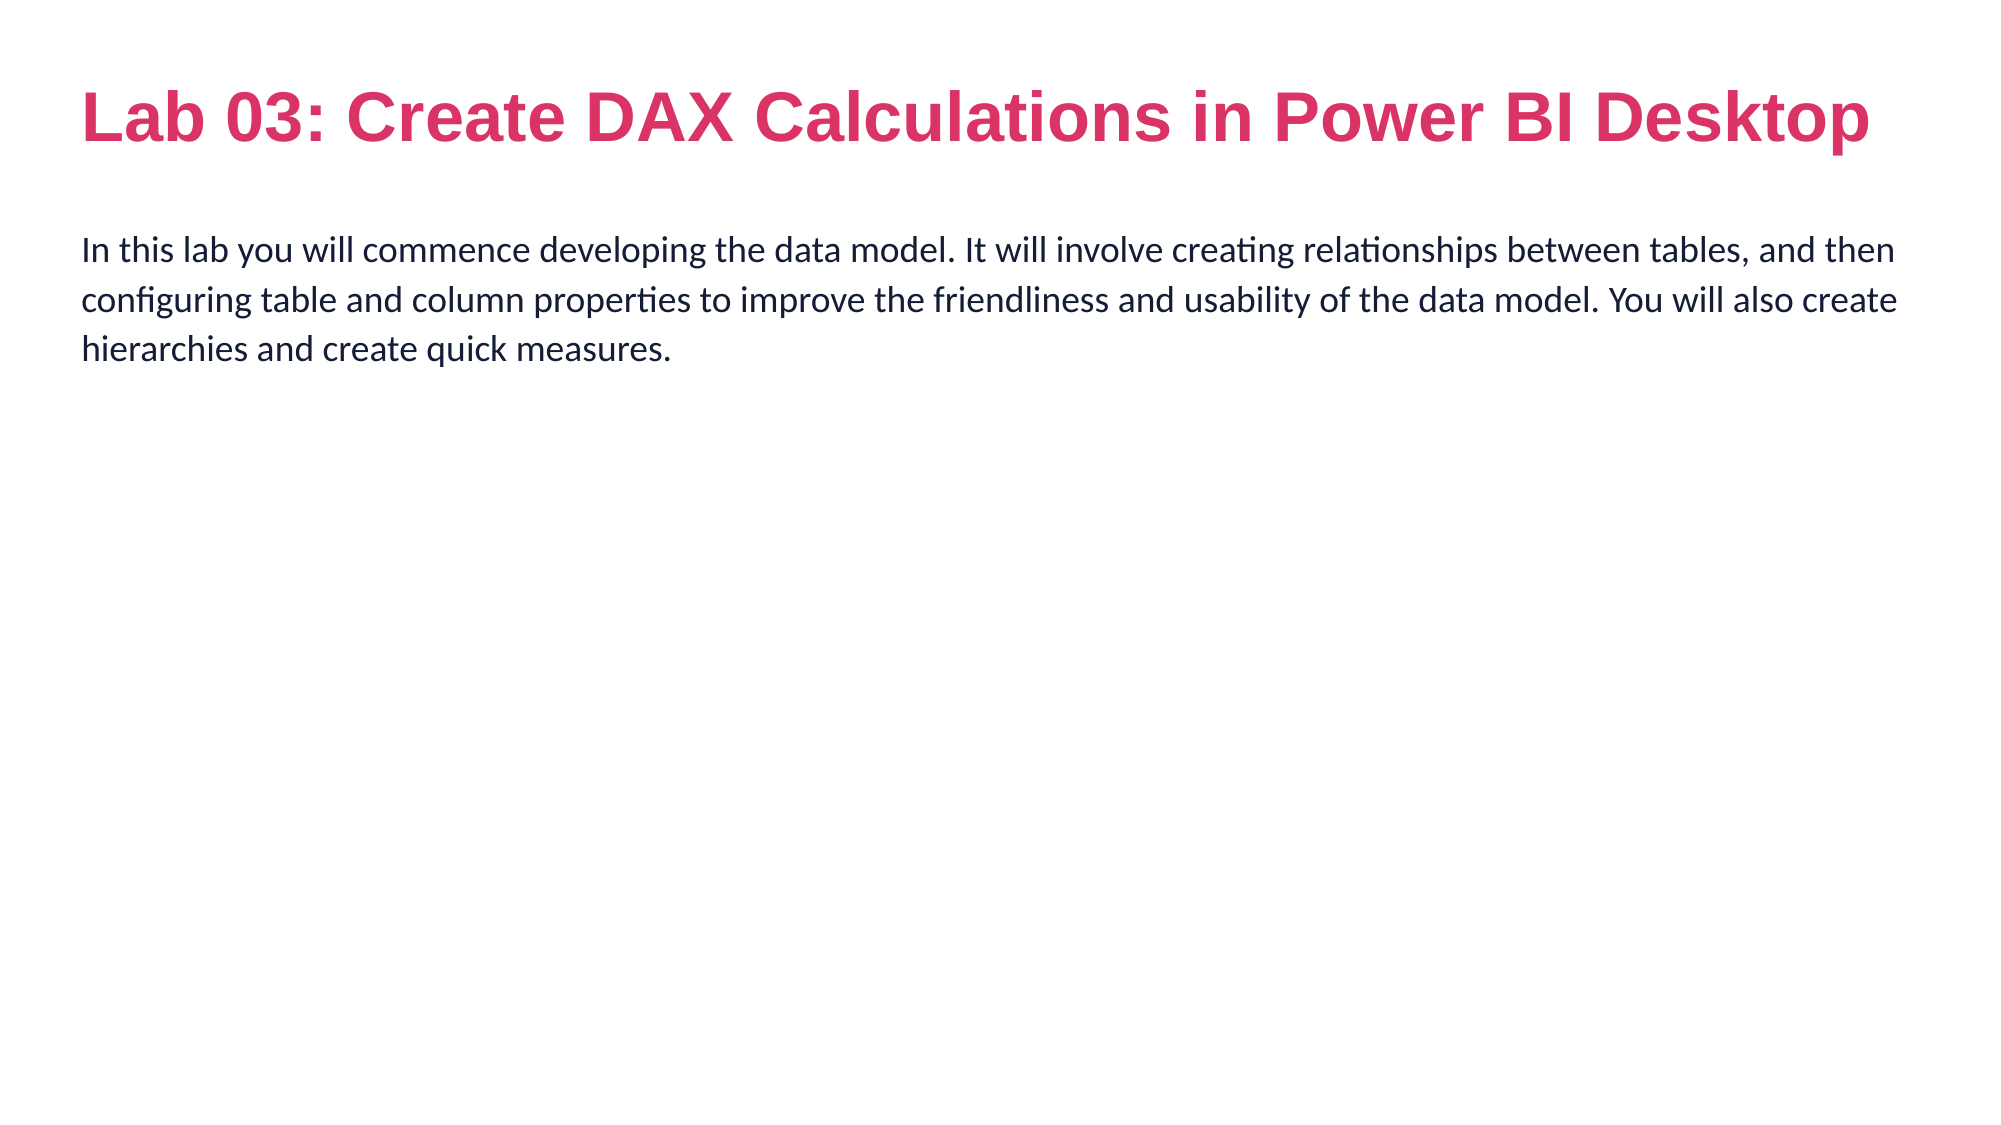

# Lab 03: Create DAX Calculations in Power BI Desktop
In this lab you will commence developing the data model. It will involve creating relationships between tables, and then configuring table and column properties to improve the friendliness and usability of the data model. You will also create hierarchies and create quick measures.